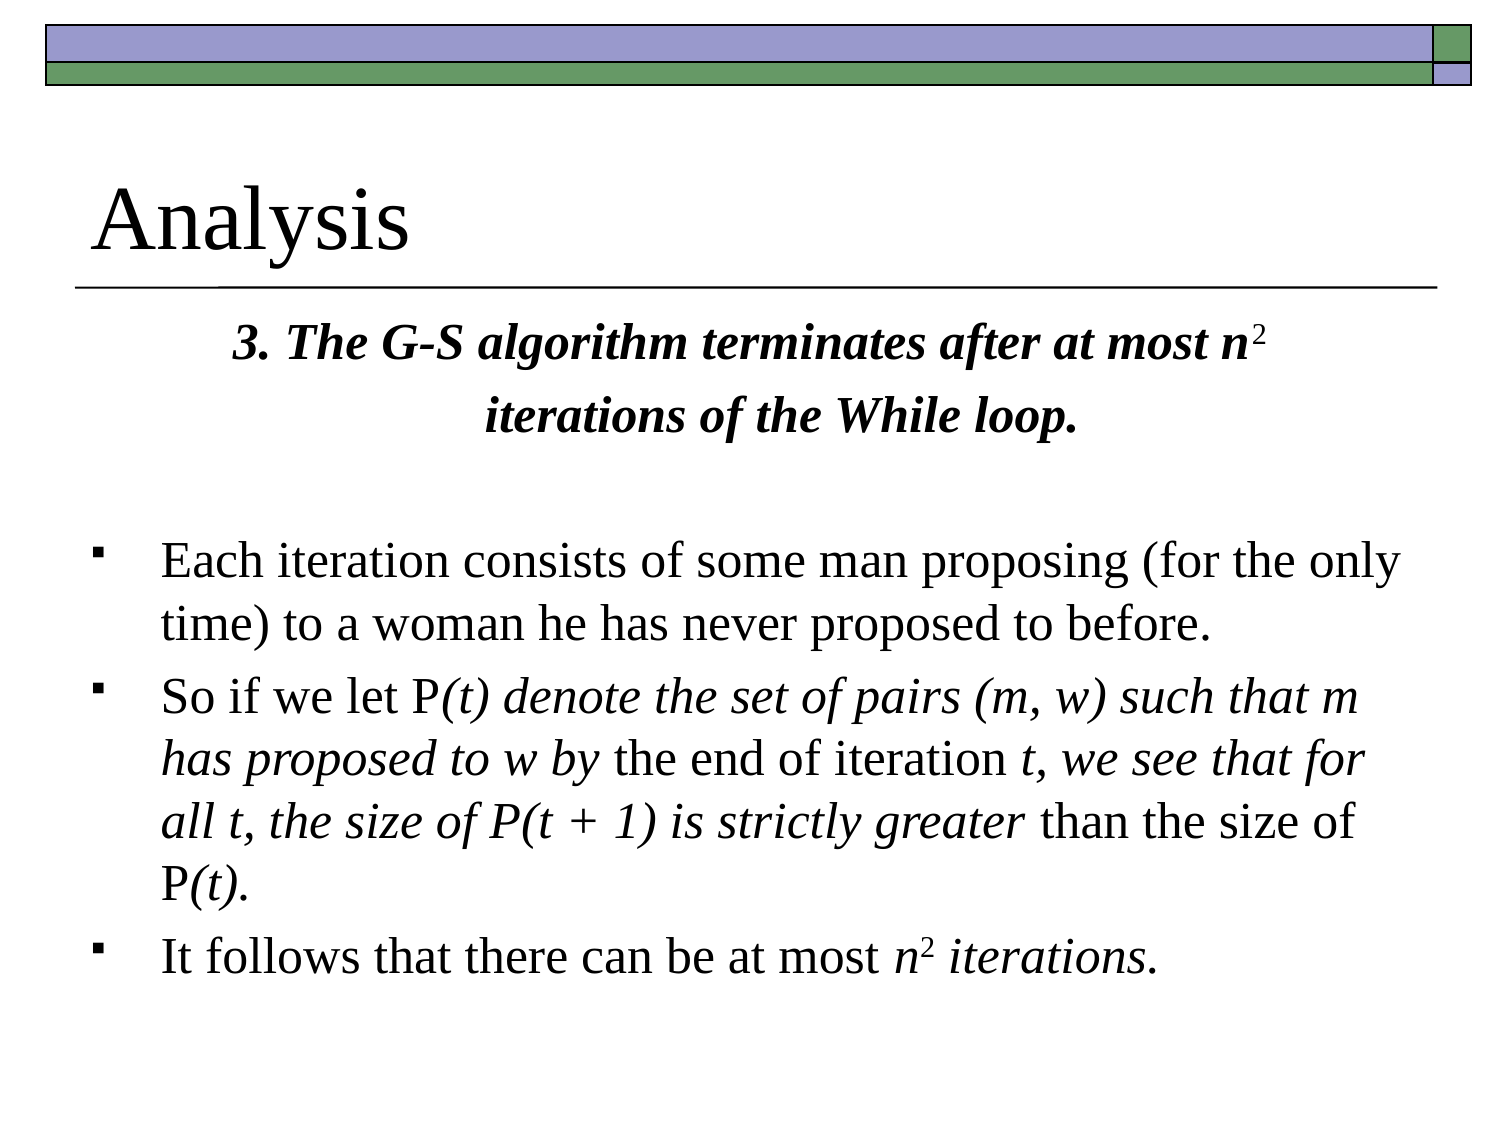

# Analysis
3. The G-S algorithm terminates after at most n2
     iterations of the While loop.

Each iteration consists of some man proposing (for the only time) to a woman he has never proposed to before.
So if we let P(t) denote the set of pairs (m, w) such that m has proposed to w by the end of iteration t, we see that for all t, the size of P(t + 1) is strictly greater than the size of P(t).
It follows that there can be at most n2 iterations.